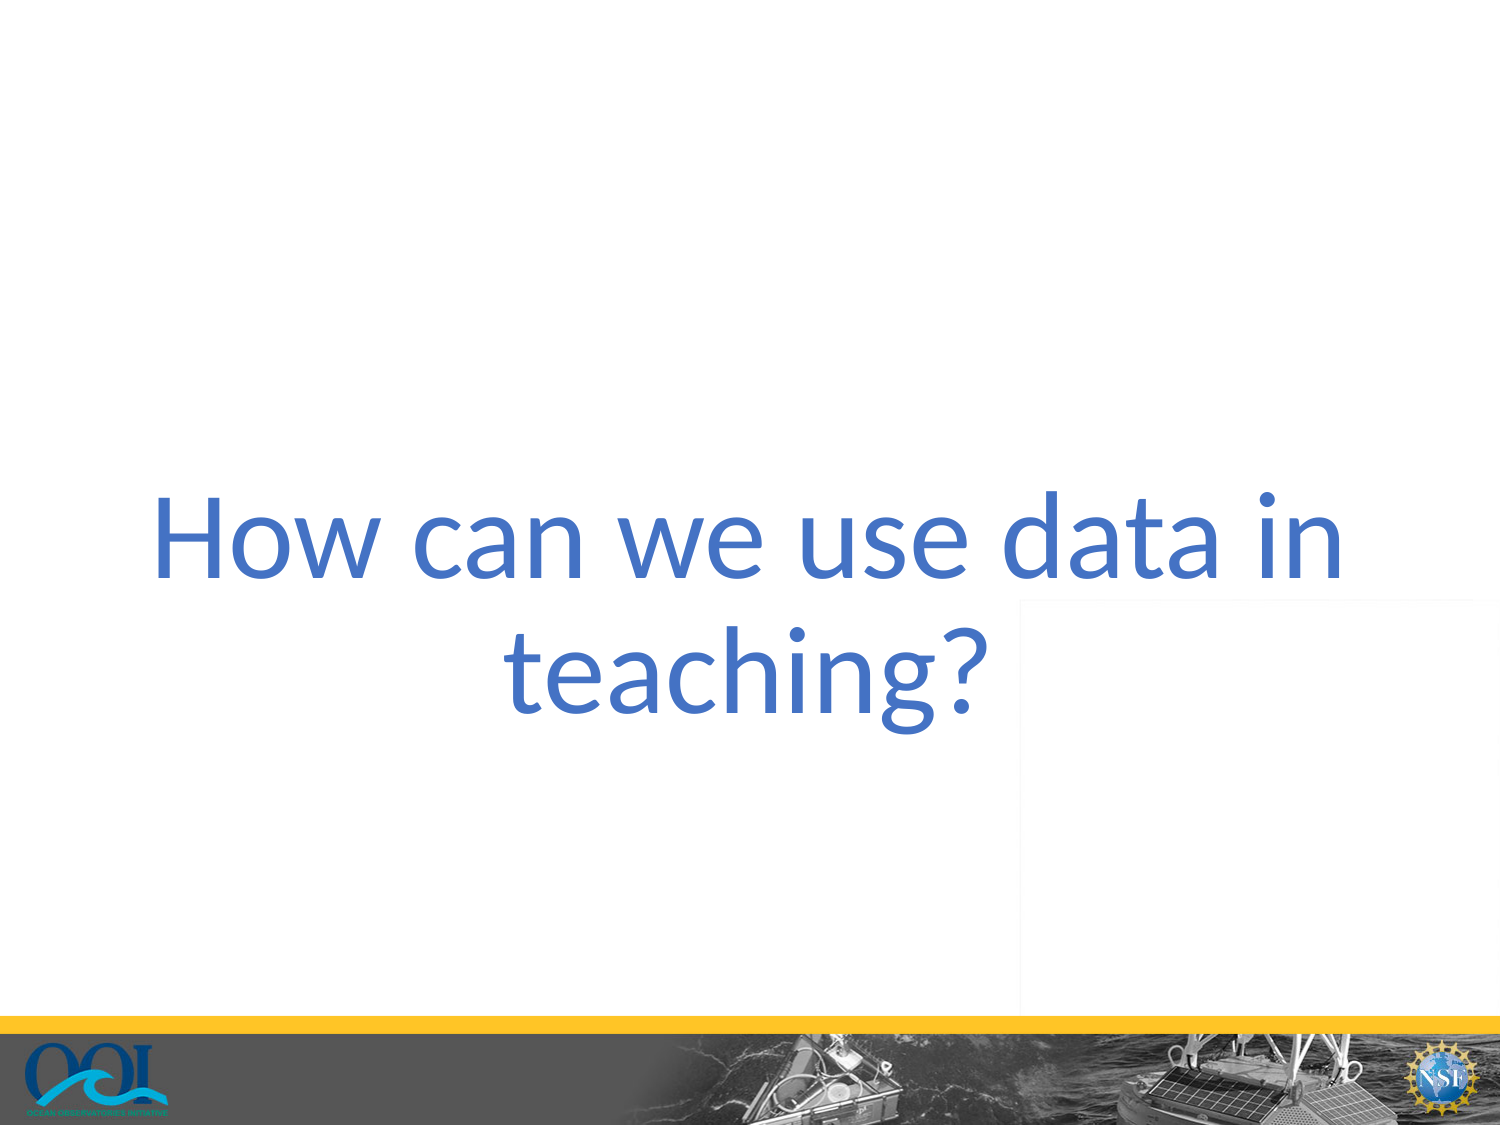

# How can we use data in teaching?